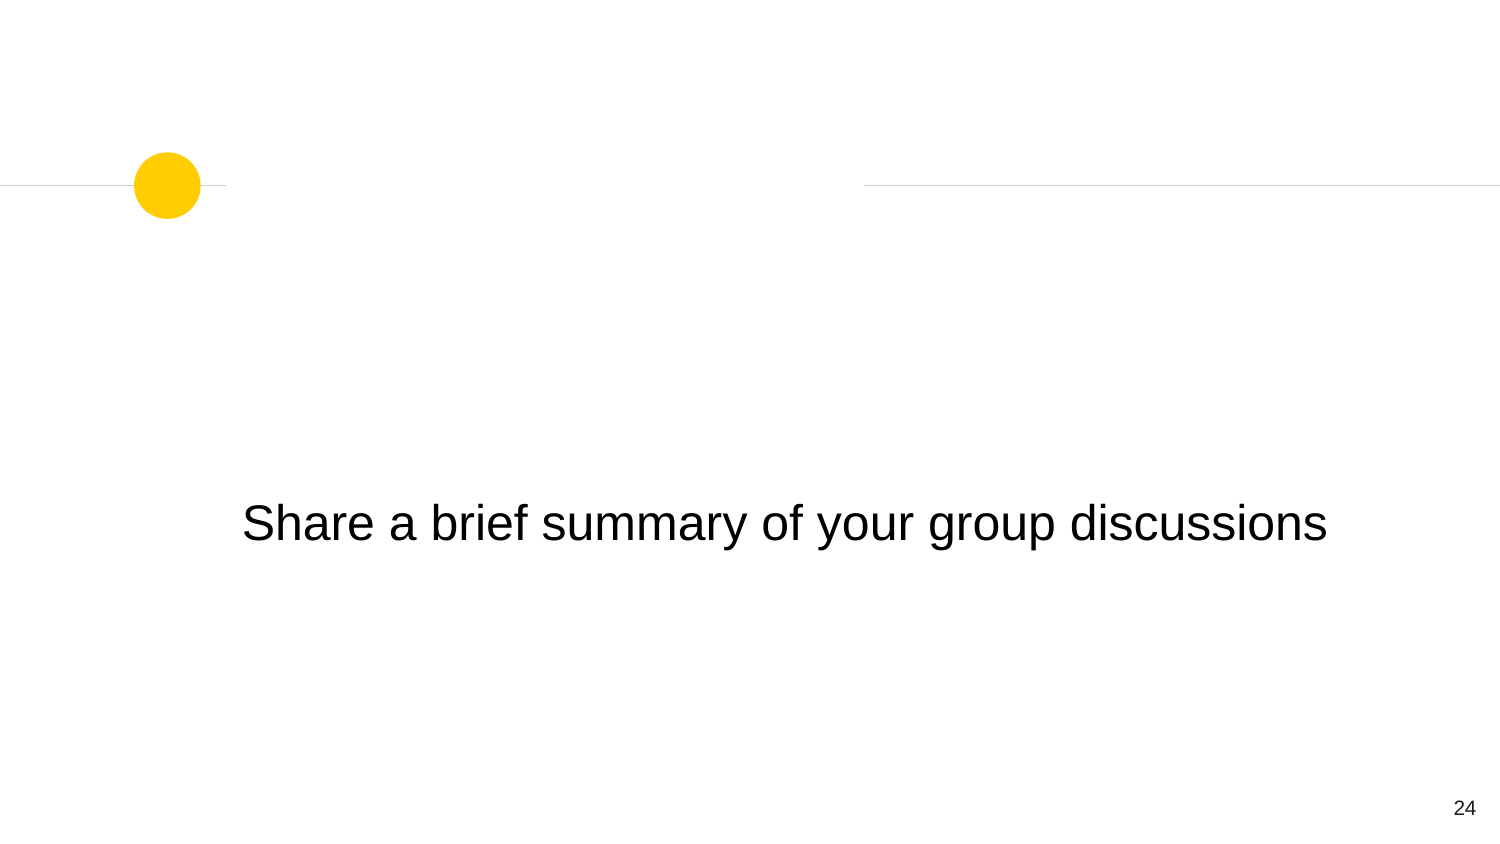

#
Share a brief summary of your group discussions
24